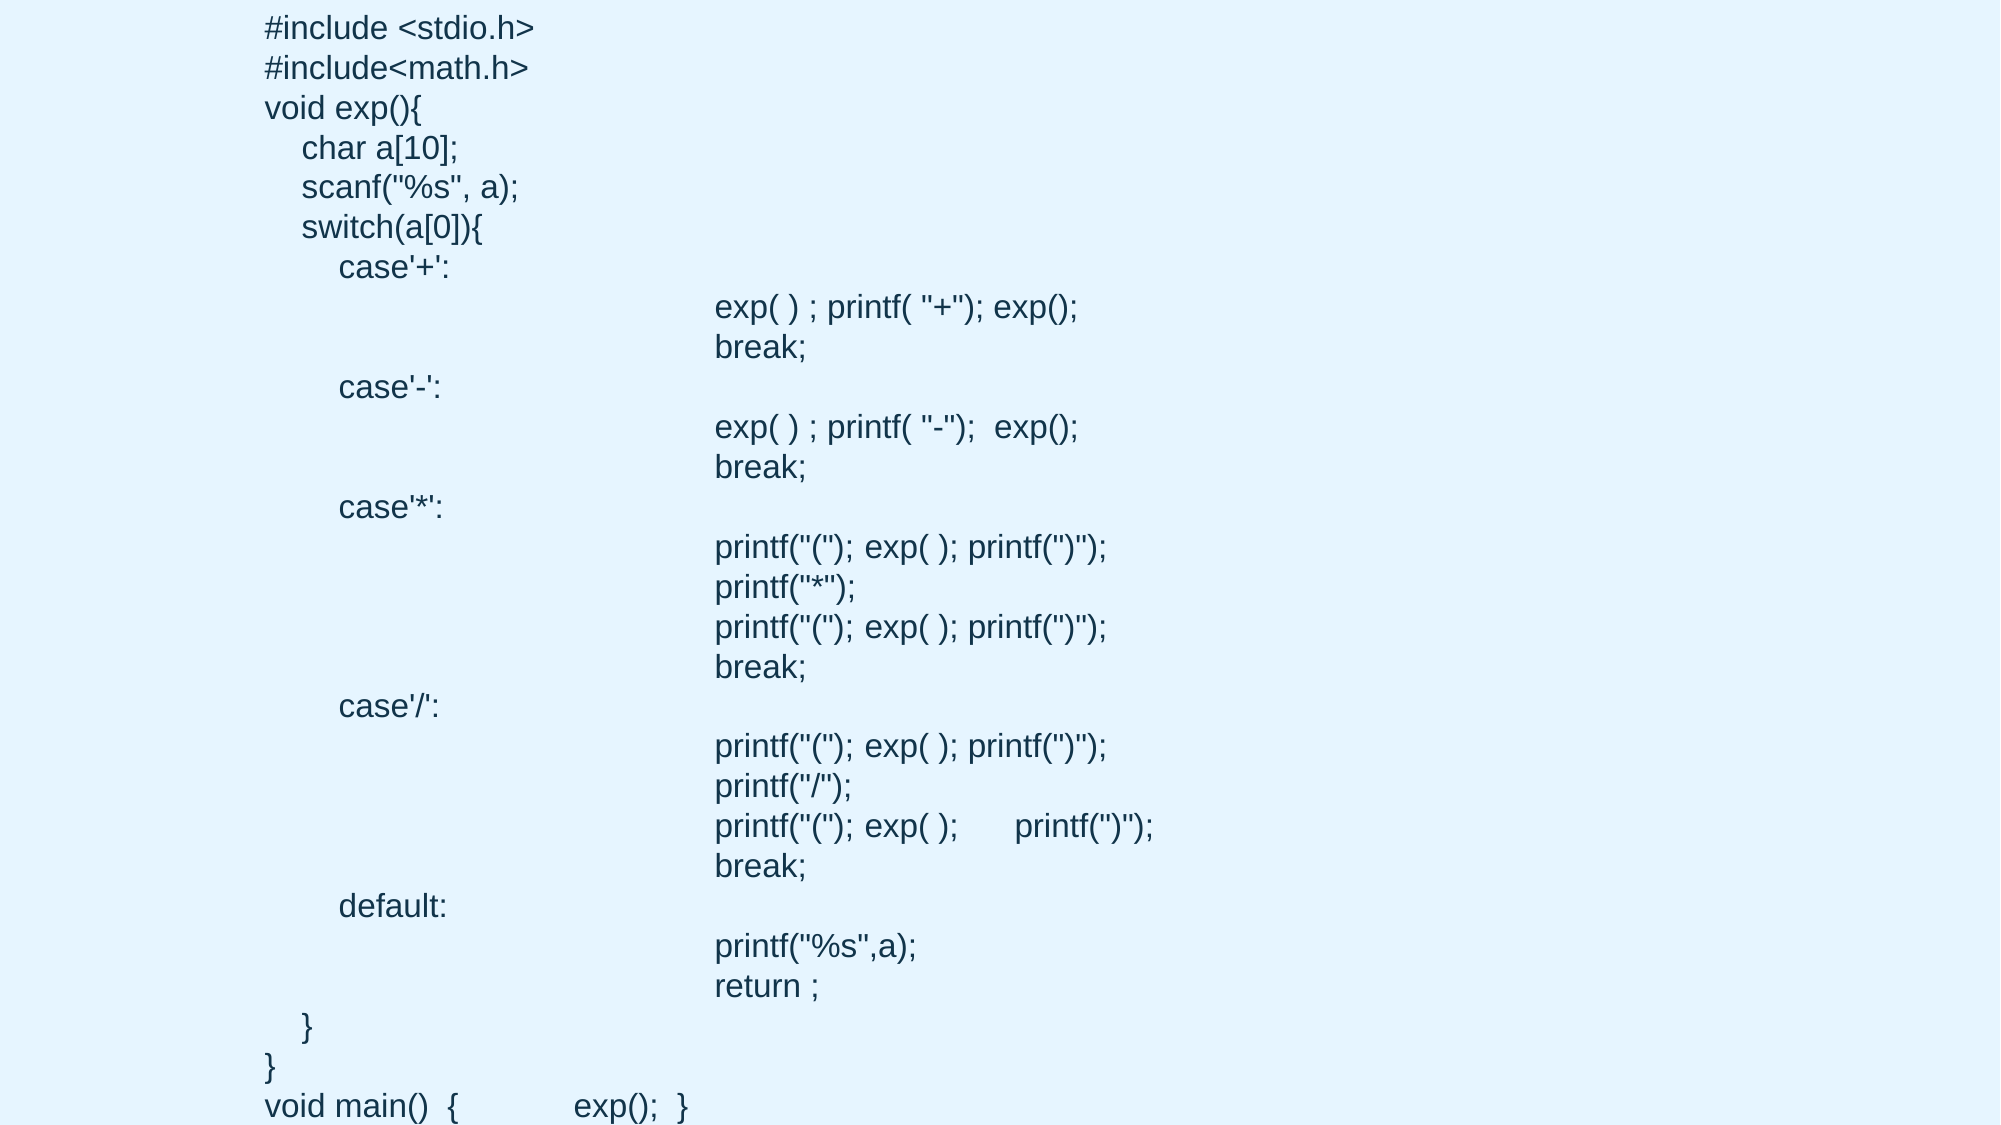

#include <stdio.h>
#include<math.h>
void exp(){
    char a[10];
    scanf("%s", a);
    switch(a[0]){
        case'+':
			exp( ) ; printf( "+"); exp();
			break;
        case'-':
			exp( ) ; printf( "-");  exp();
			break;
        case'*':
			printf("(");	exp( ); printf(")");
			printf("*");
			printf("(");	exp( ); printf(")");
			break;
        case'/':
			printf("(");	exp( ); printf(")");
			printf("/");
			printf("(");	exp( ); 	printf(")");
			break;
        default:
			printf("%s",a);
			return ;
    }
}
void main()  {	 exp();  }